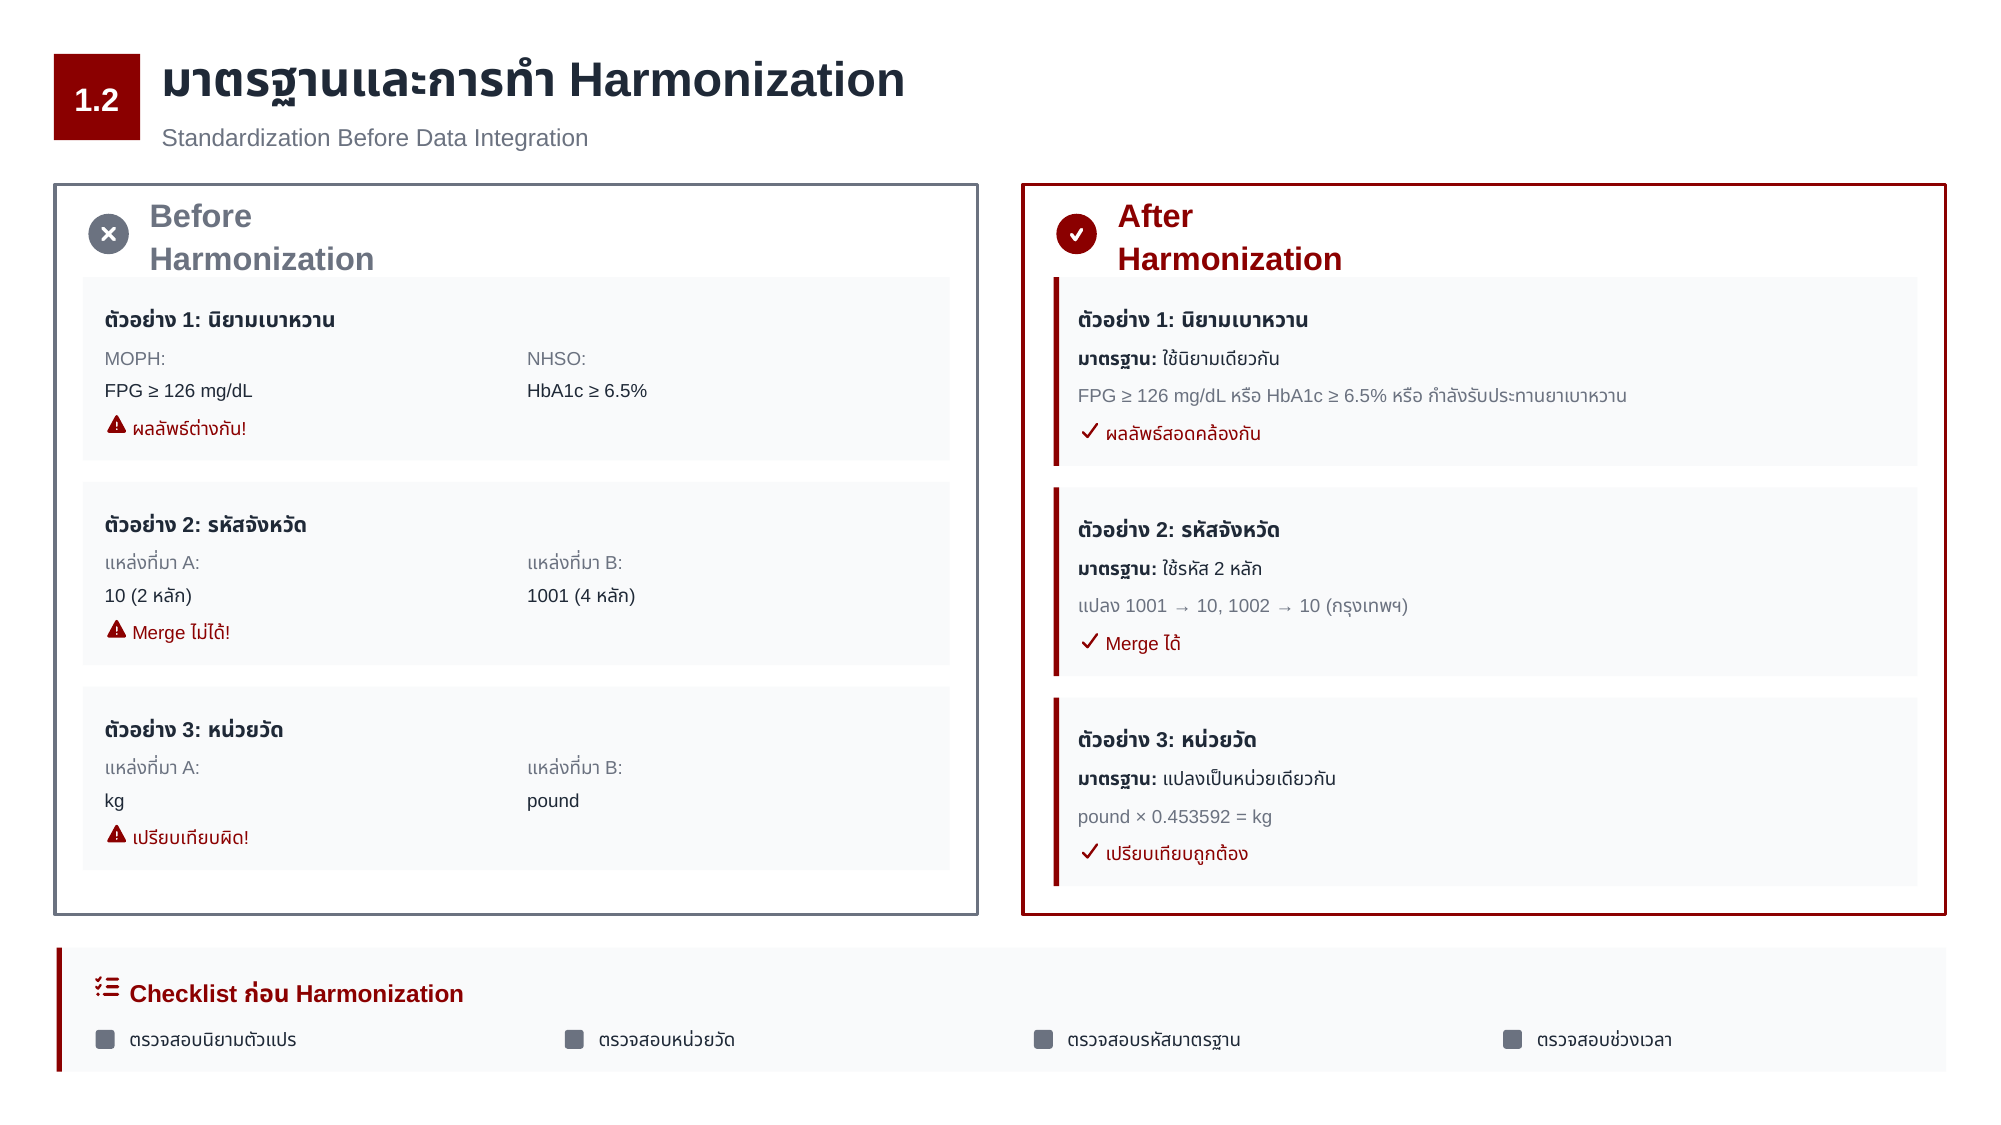

1.2

มาตรฐานและการทำ Harmonization
Standardization Before Data Integration

Before Harmonization
After Harmonization

ตัวอย่าง 1: นิยามเบาหวาน
ตัวอย่าง 1: นิยามเบาหวาน
MOPH:
NHSO:
มาตรฐาน: ใช้นิยามเดียวกัน
FPG ≥ 126 mg/dL
HbA1c ≥ 6.5%
FPG ≥ 126 mg/dL หรือ HbA1c ≥ 6.5% หรือ กำลังรับประทานยาเบาหวาน
ผลลัพธ์ต่างกัน!

ผลลัพธ์สอดคล้องกัน

ตัวอย่าง 2: รหัสจังหวัด
ตัวอย่าง 2: รหัสจังหวัด
แหล่งที่มา A:
แหล่งที่มา B:
มาตรฐาน: ใช้รหัส 2 หลัก
10 (2 หลัก)
1001 (4 หลัก)
แปลง 1001 → 10, 1002 → 10 (กรุงเทพฯ)
Merge ไม่ได้!

Merge ได้

ตัวอย่าง 3: หน่วยวัด
ตัวอย่าง 3: หน่วยวัด
แหล่งที่มา A:
แหล่งที่มา B:
มาตรฐาน: แปลงเป็นหน่วยเดียวกัน
kg
pound
pound × 0.453592 = kg
เปรียบเทียบผิด!

เปรียบเทียบถูกต้อง

Checklist ก่อน Harmonization

ตรวจสอบนิยามตัวแปร
ตรวจสอบหน่วยวัด
ตรวจสอบรหัสมาตรฐาน
ตรวจสอบช่วงเวลา